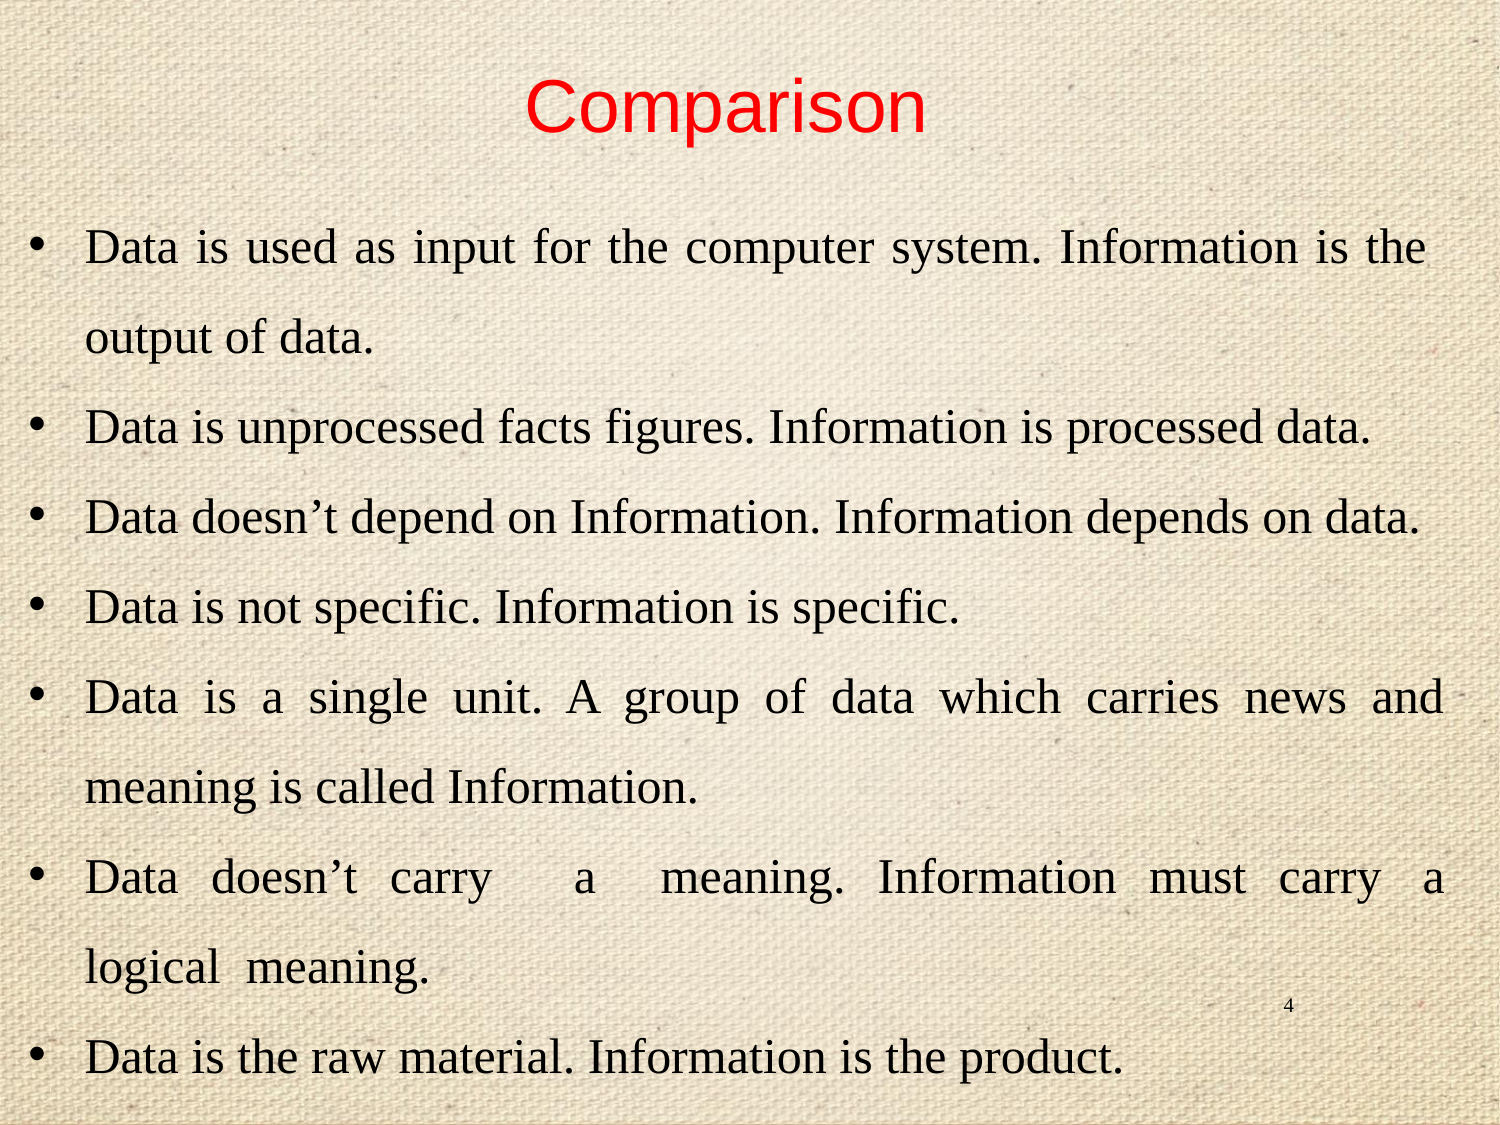

# Comparison
Data is used as input for the computer system. Information is the  output of data.
Data is unprocessed facts figures. Information is processed data.
Data doesn’t depend on Information. Information depends on data.
Data is not specific. Information is specific.
Data is a single unit. A group of data which carries news and meaning is called Information.
Data doesn’t carry	a  meaning. Information must carry	a logical  meaning.
Data is the raw material. Information is the product.
4